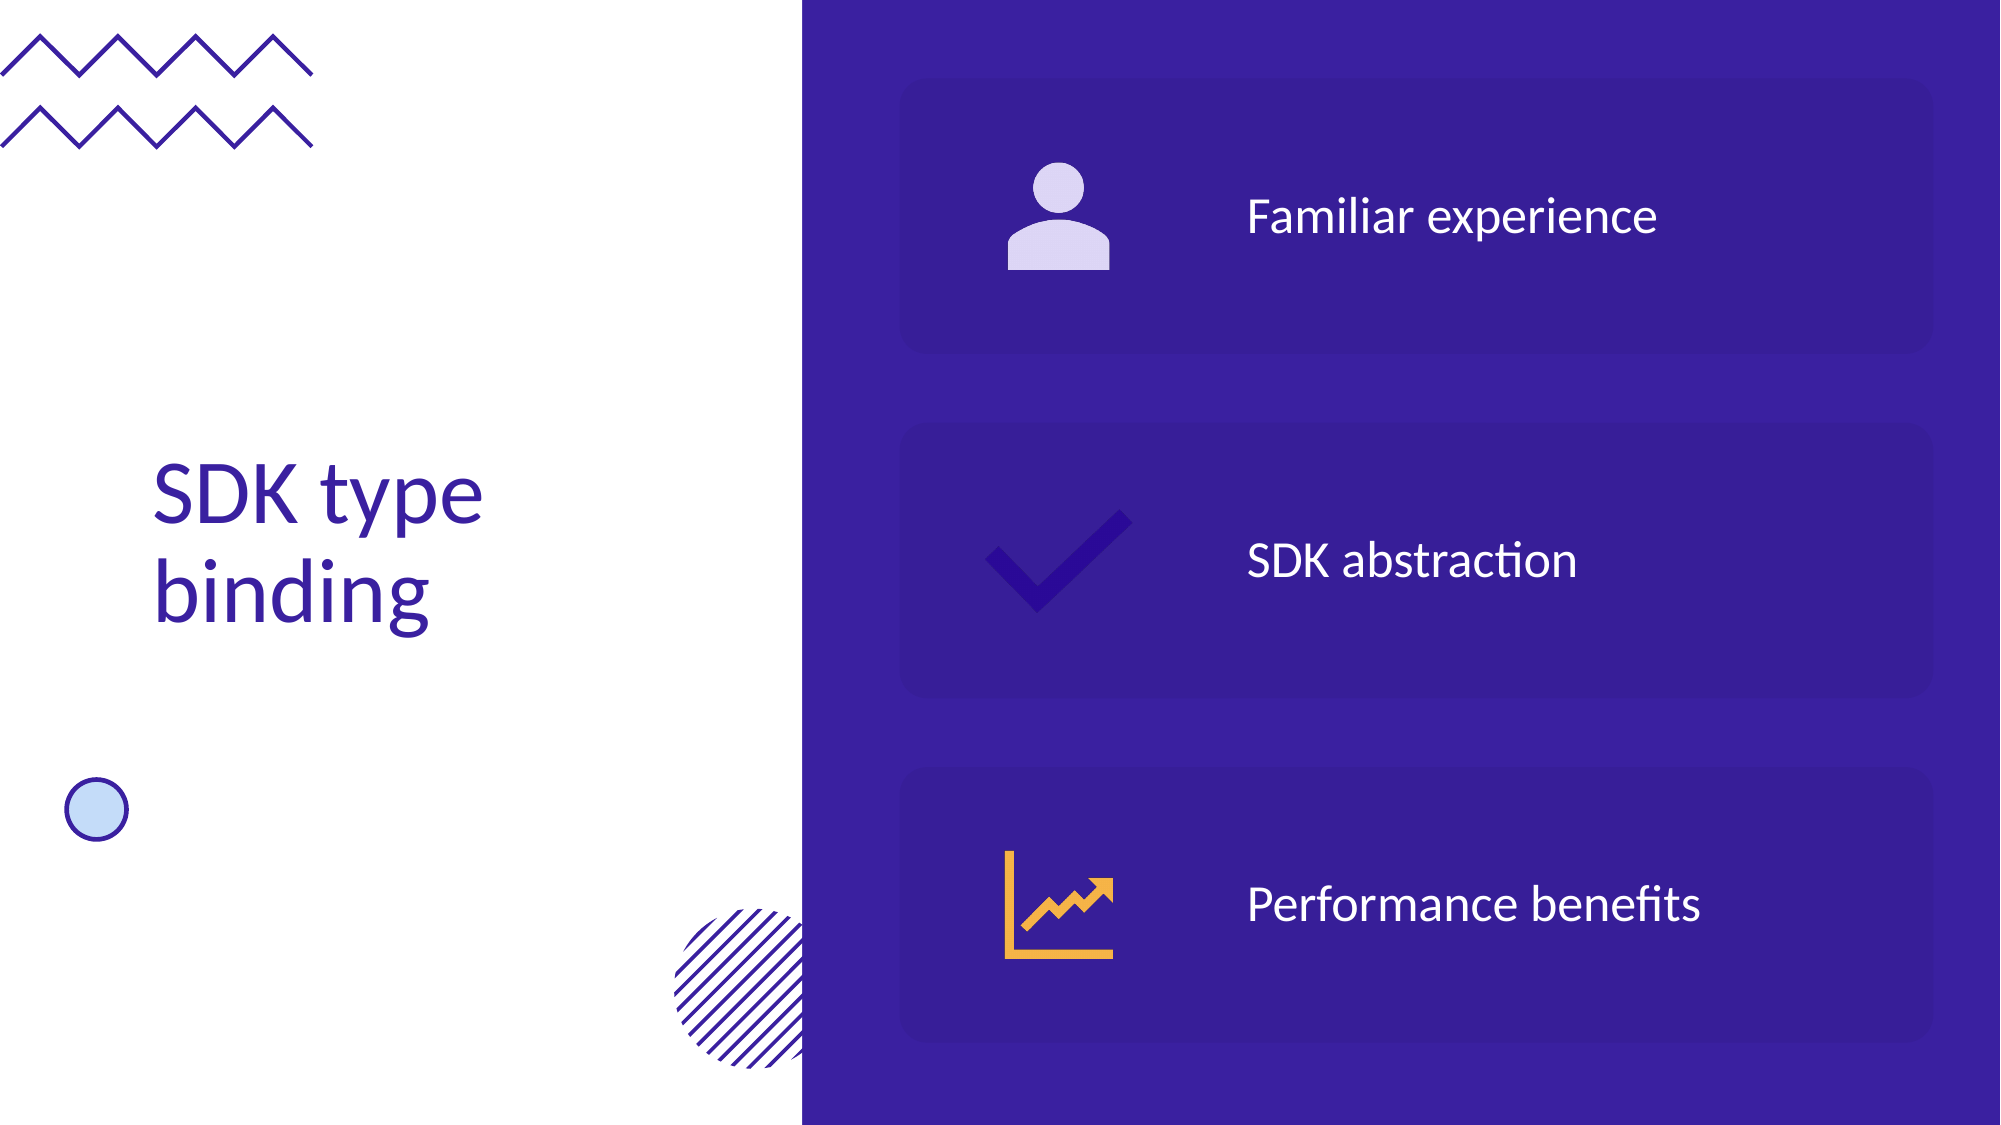

Familiar experience
SDK abstraction
Performance benefits
# SDK type binding